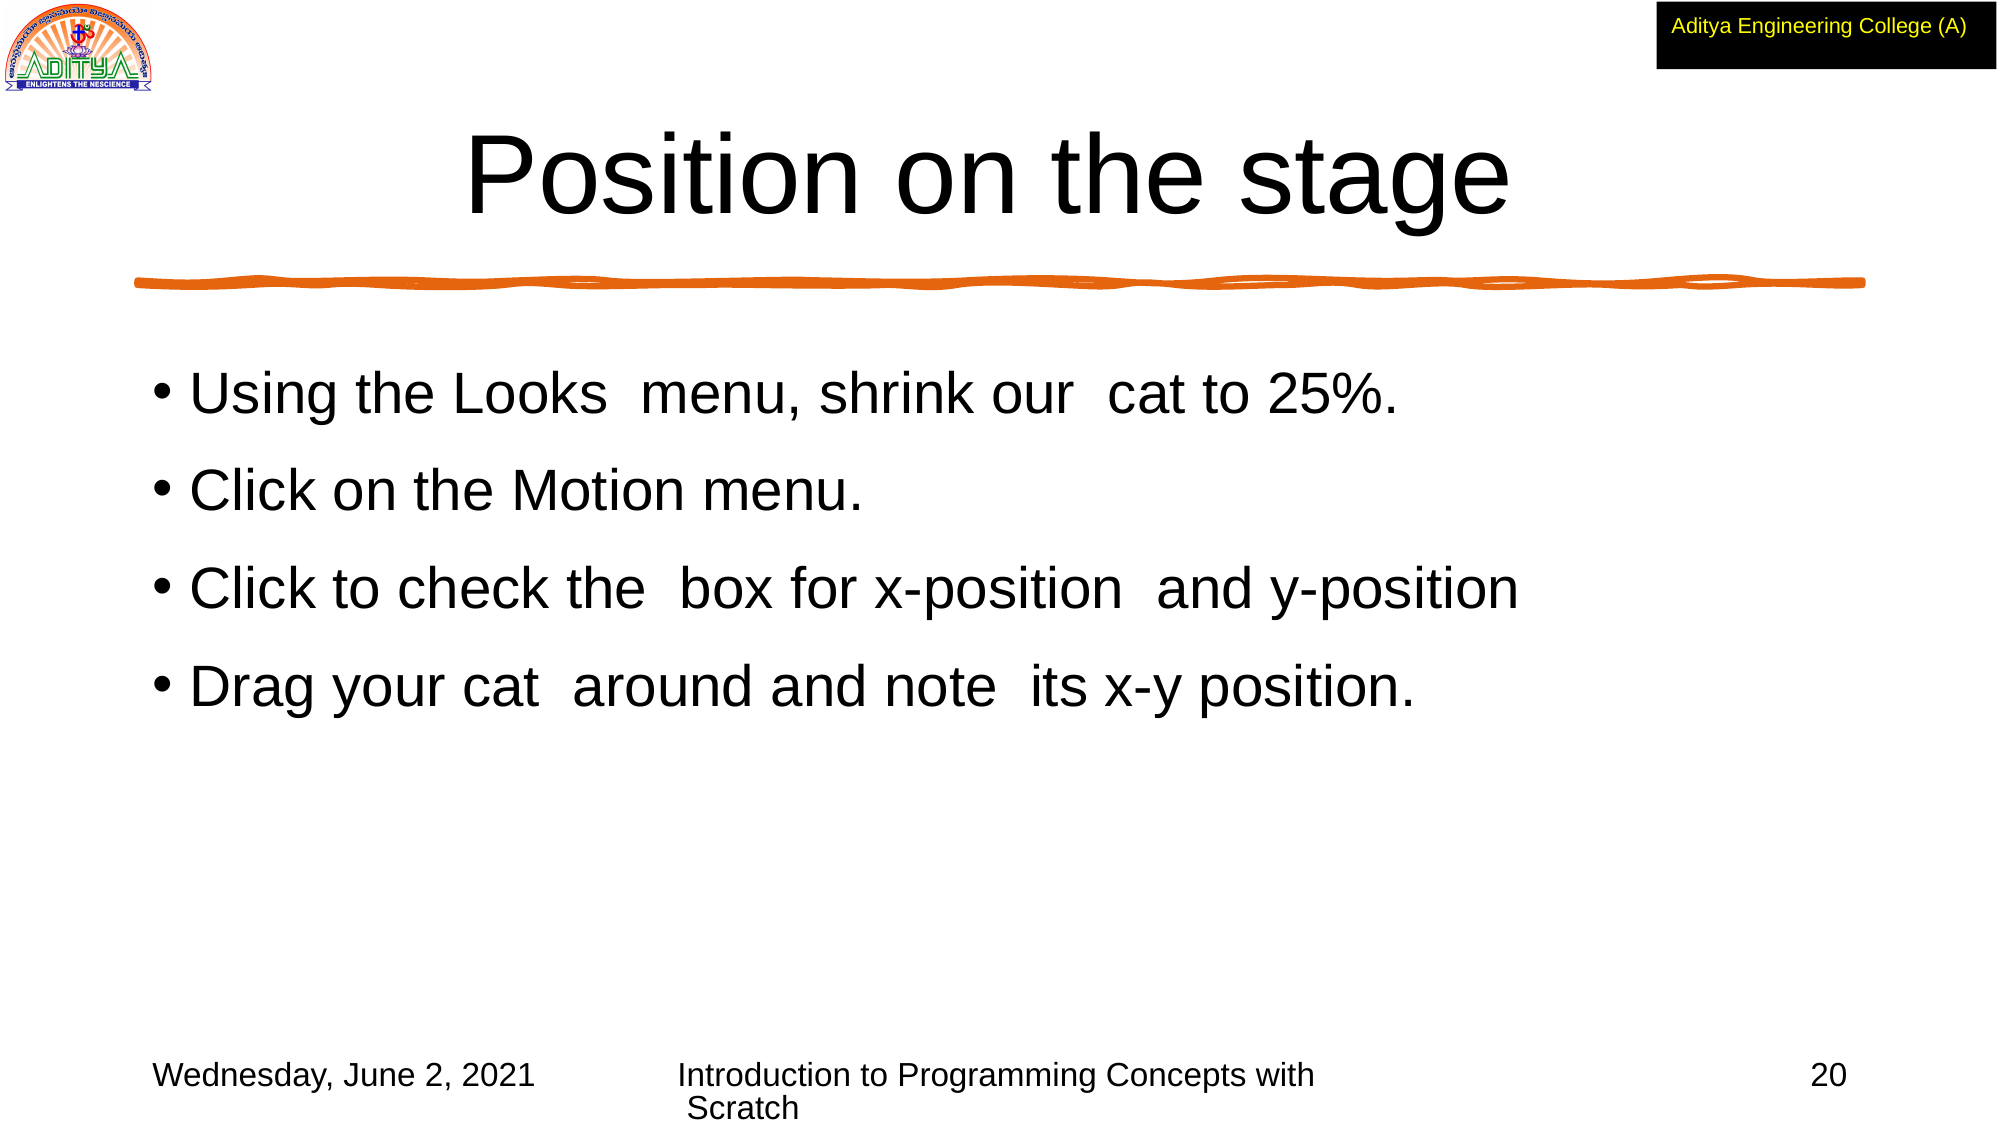

# Position on the stage
Using the Looks  menu, shrink our  cat to 25%.
Click on the Motion menu.
Click to check the  box for x-position  and y-position
Drag your cat  around and note  its x-y position.
Wednesday, June 2, 2021
Introduction to Programming Concepts with Scratch
20